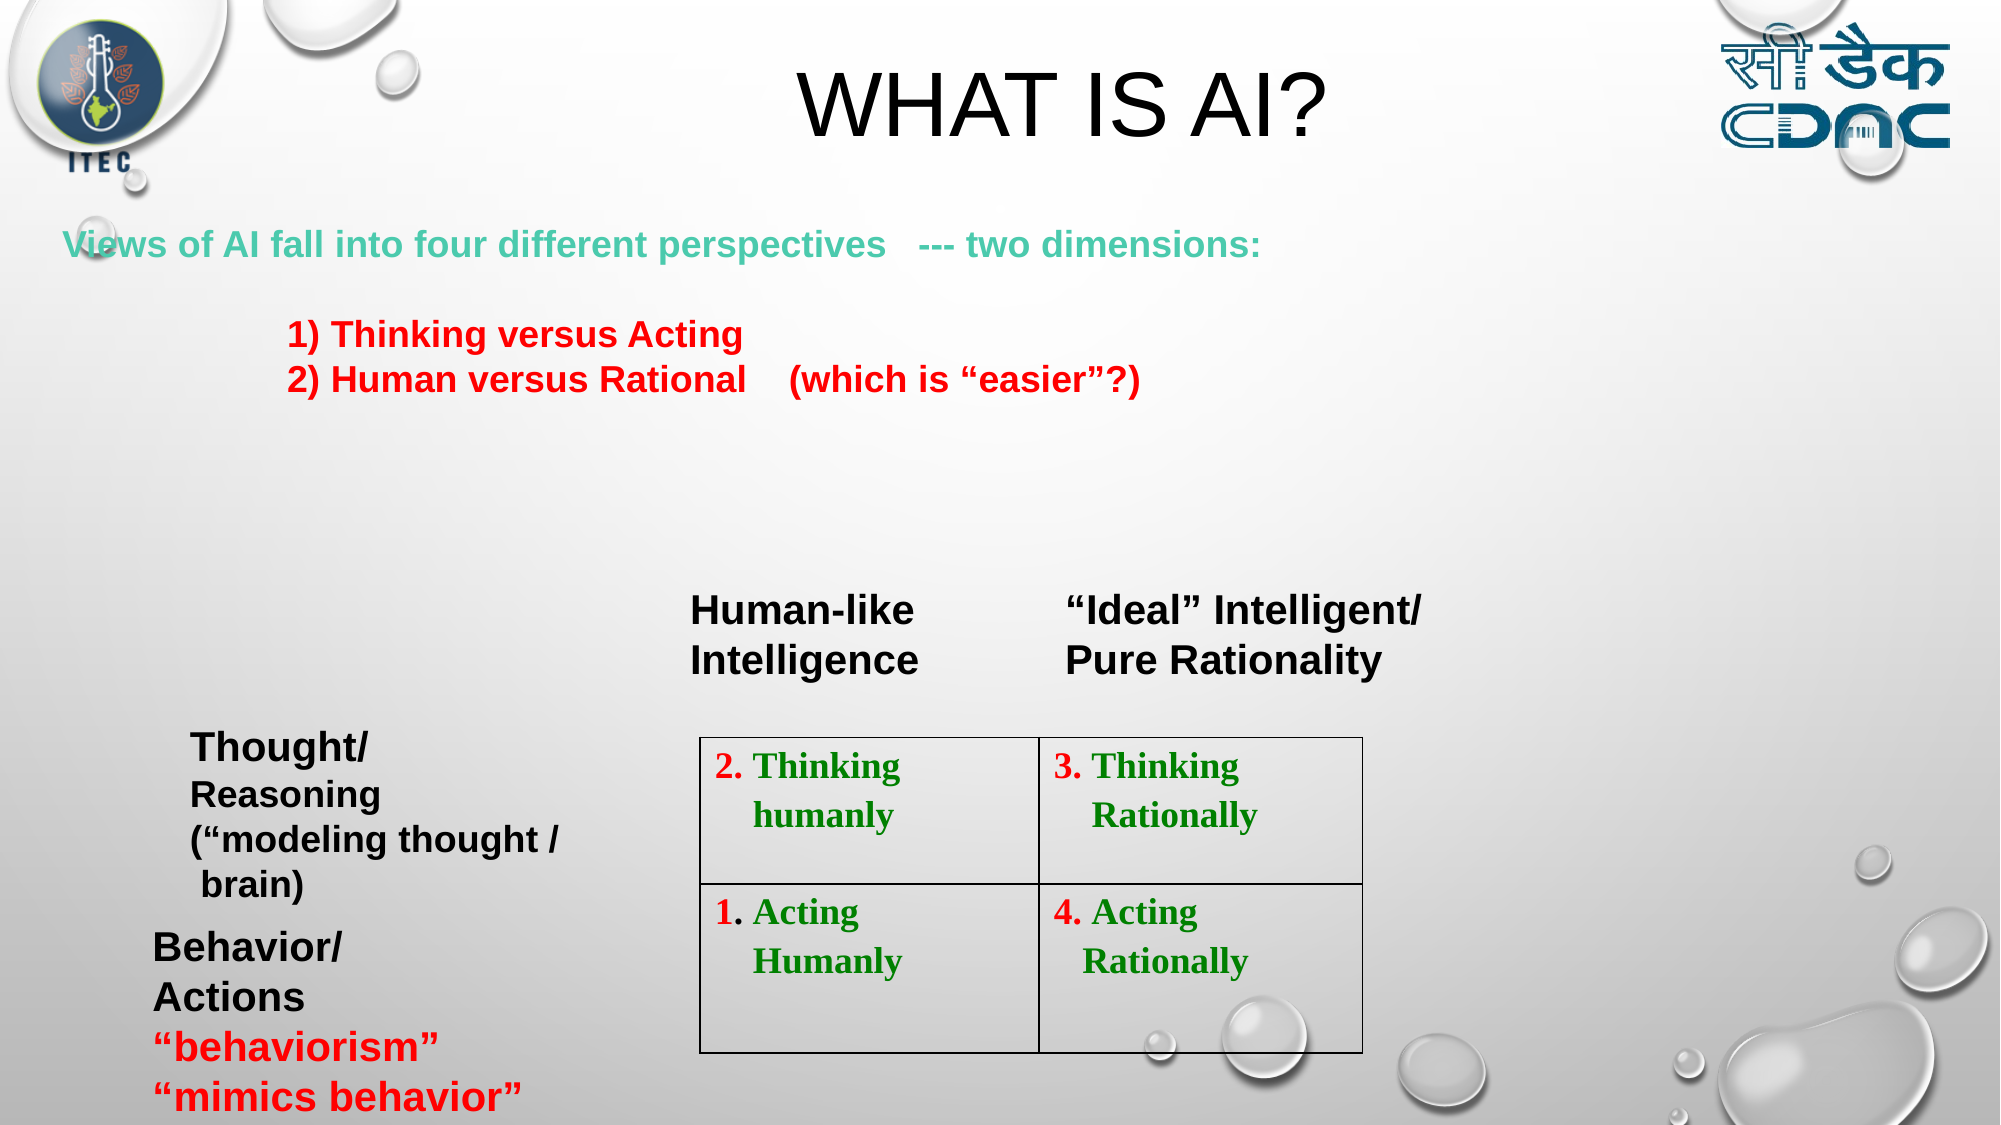

# WHAT IS AI?
Views of AI fall into four different perspectives   --- two dimensions:

	1) Thinking versus Acting
	2) Human versus Rational    (which is “easier”?)
Human-like
Intelligence
“Ideal” Intelligent/
Pure Rationality
Thought/
Reasoning
(“modeling thought /
 brain)
| 2. Thinking humanly | 3. Thinking Rationally |
| --- | --- |
| 1. Acting Humanly | 4. Acting Rationally |
Behavior/
Actions
“behaviorism”
“mimics behavior”